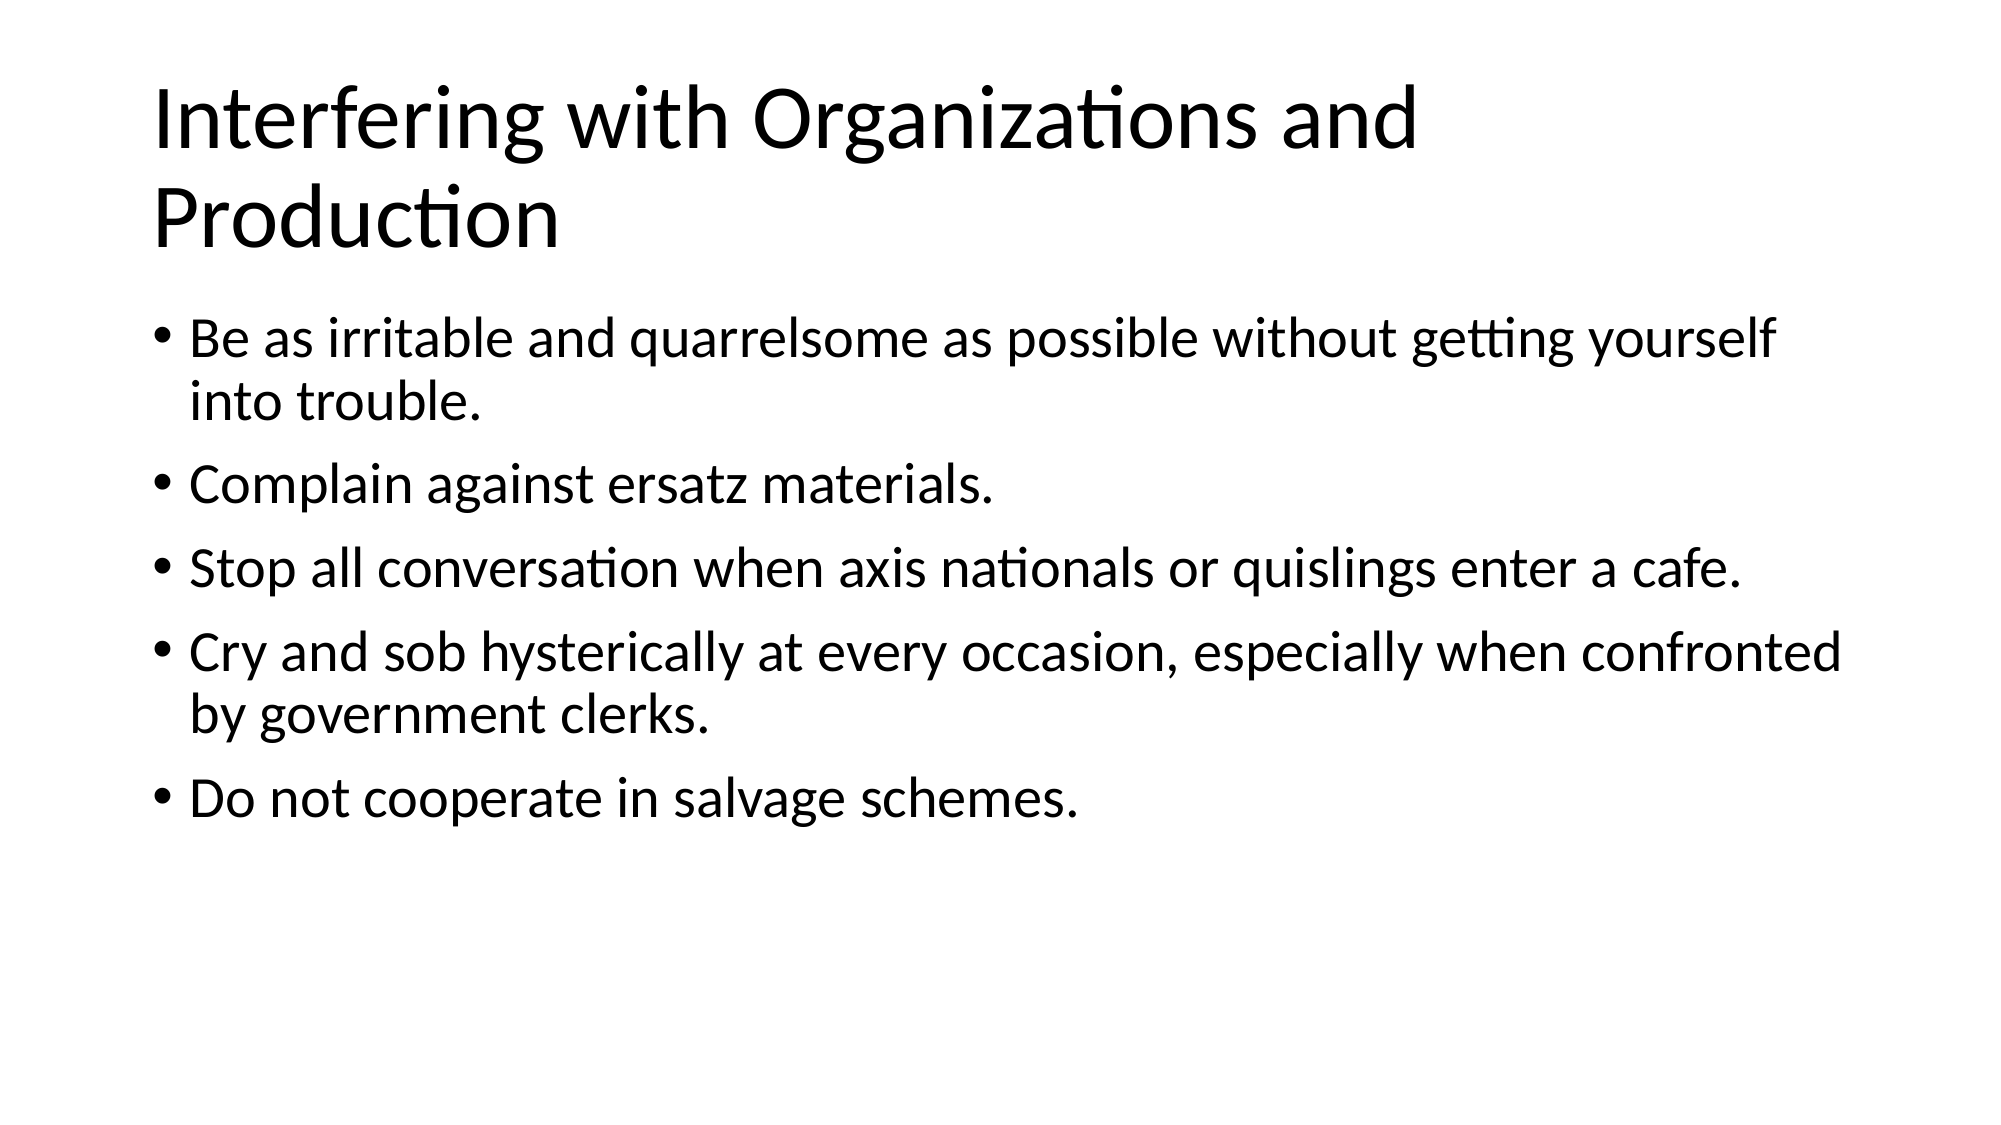

# Interfering with Organizations and Production
Be as irritable and quarrelsome as possible without getting yourself into trouble.
Complain against ersatz materials.
Stop all conversation when axis nationals or quislings enter a cafe.
Cry and sob hysterically at every occasion, especially when confronted by government clerks.
Do not cooperate in salvage schemes.